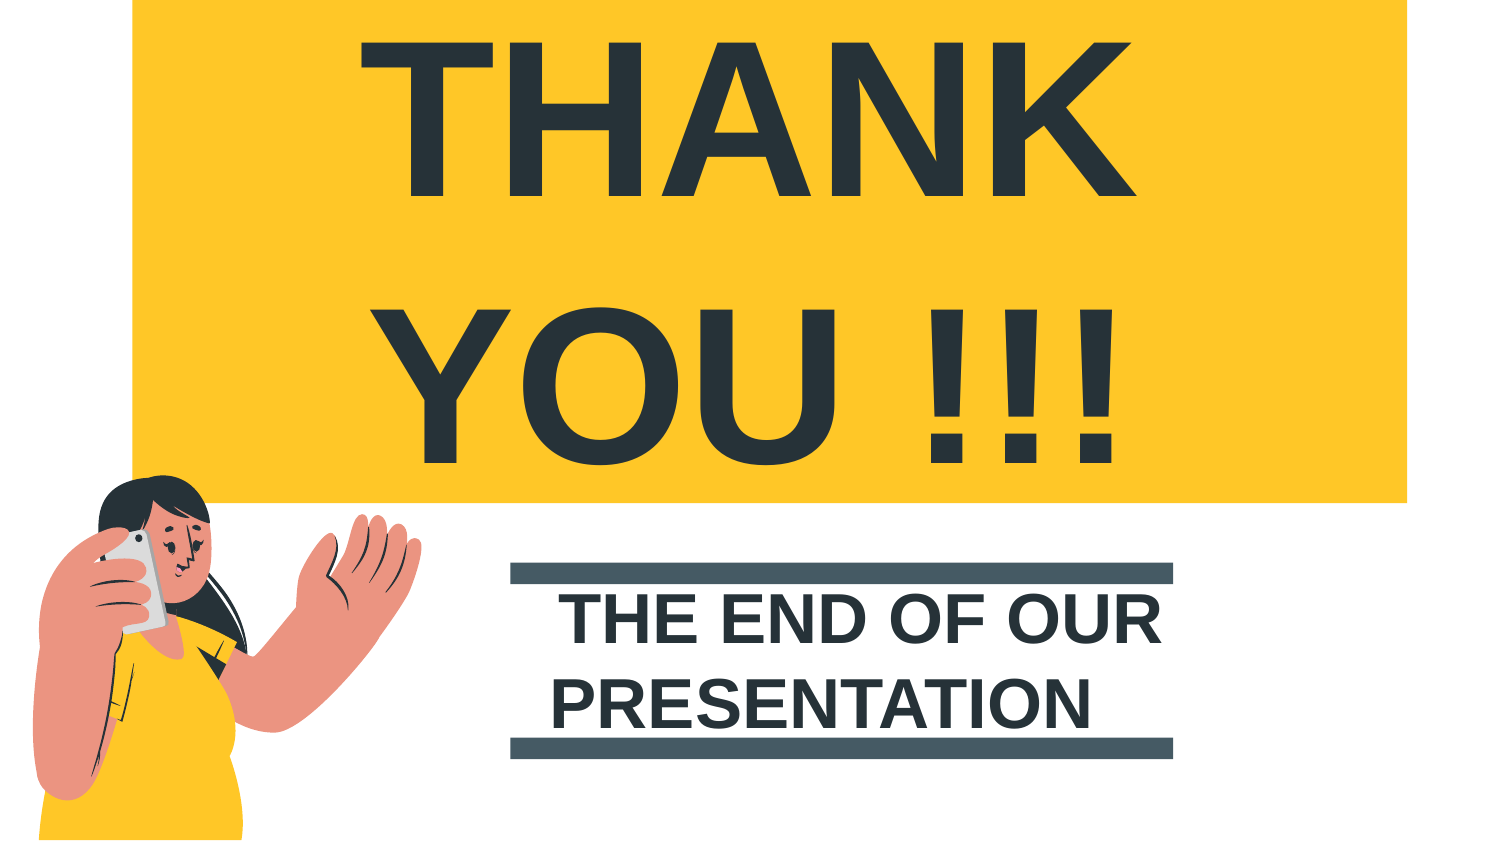

# THANK YOU !!!

    THE END OF OUR PRESENTATION